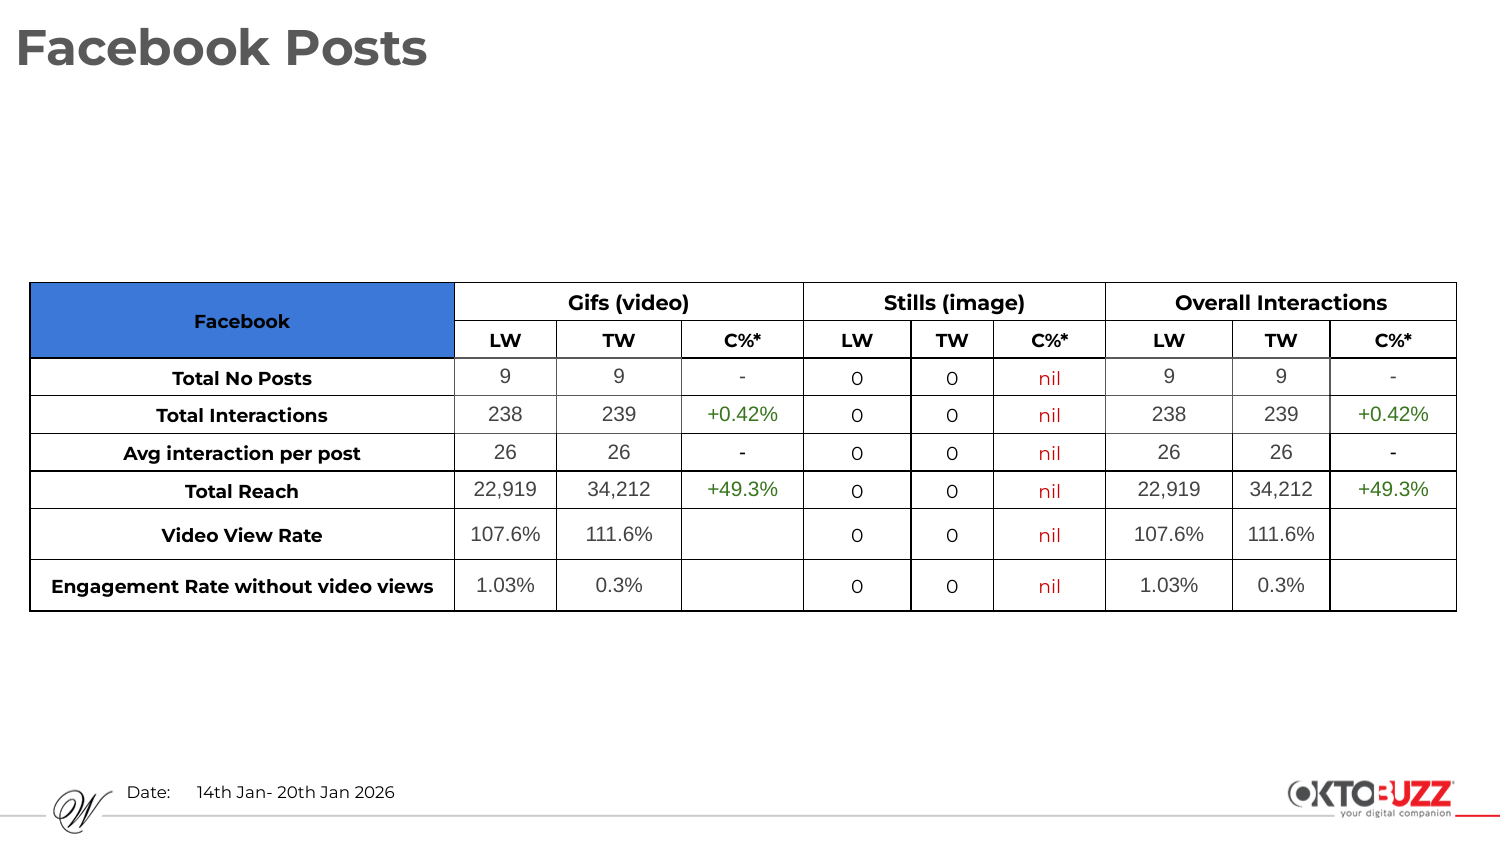

Facebook Posts

|  |
| --- |
|  |
| --- |
| Facebook | Gifs (video) |  |  | Stills (image) |  |  | Overall Interactions |  |  |
| --- | --- | --- | --- | --- | --- | --- | --- | --- | --- |
|  | LW | TW | C%\* | LW | TW | C%\* | LW | TW | C%\* |
| Total No Posts | 9 | 9 | - | 0 | 0 | nil | 9 | 9 | - |
| Total Interactions | 238 | 239 | +0.42% | 0 | 0 | nil | 238 | 239 | +0.42% |
| Avg interaction per post | 26 | 26 | - | 0 | 0 | nil | 26 | 26 | - |
| Total Reach | 22,919 | 34,212 | +49.3% | 0 | 0 | nil | 22,919 | 34,212 | +49.3% |
| Video View Rate | 107.6% | 111.6% |  | 0 | 0 | nil | 107.6% | 111.6% |  |
| Engagement Rate without video views | 1.03% | 0.3% |  | 0 | 0 | nil | 1.03% | 0.3% |  |
Date:      14th Jan- 20th Jan 2026